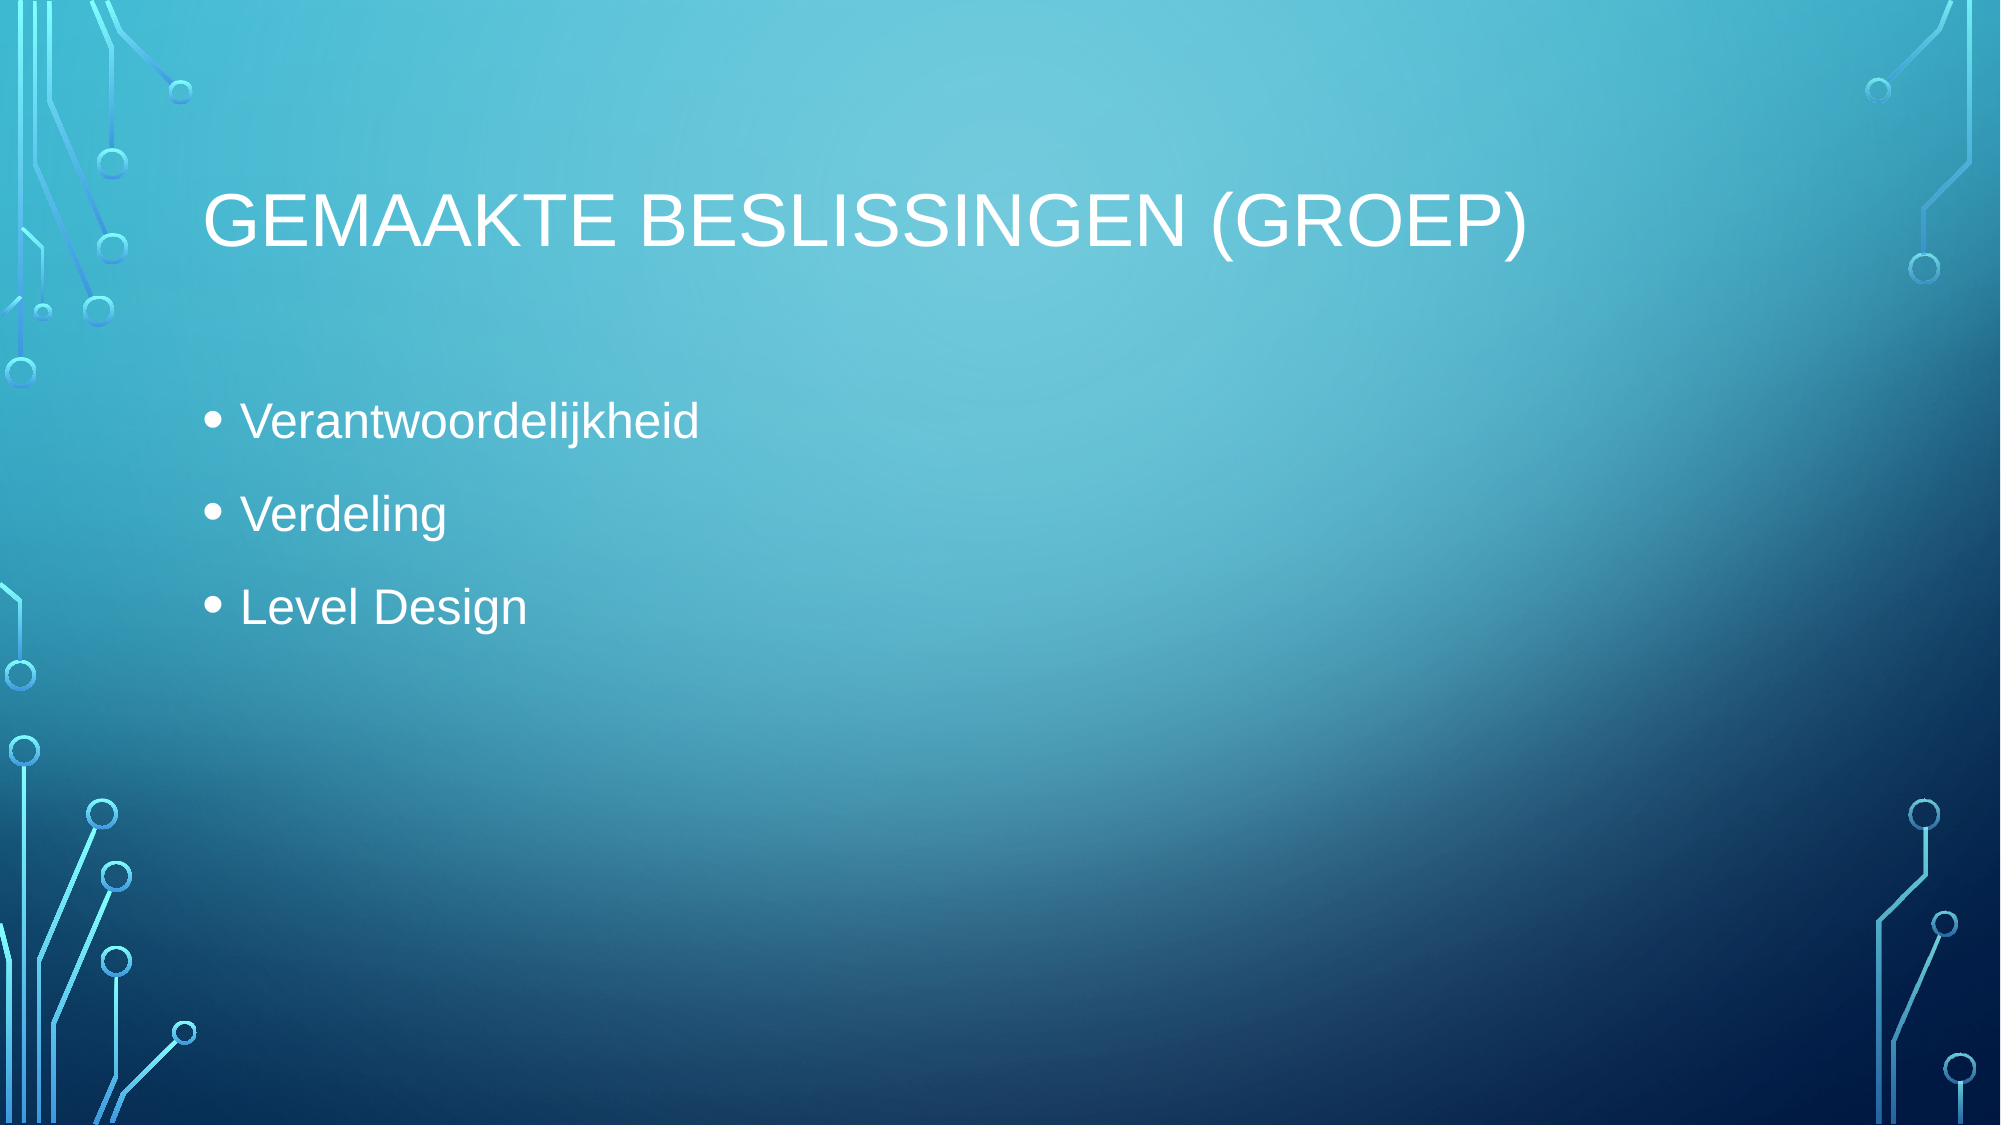

# Gemaakte beslissingen (Groep)
Verantwoordelijkheid
Verdeling
Level Design